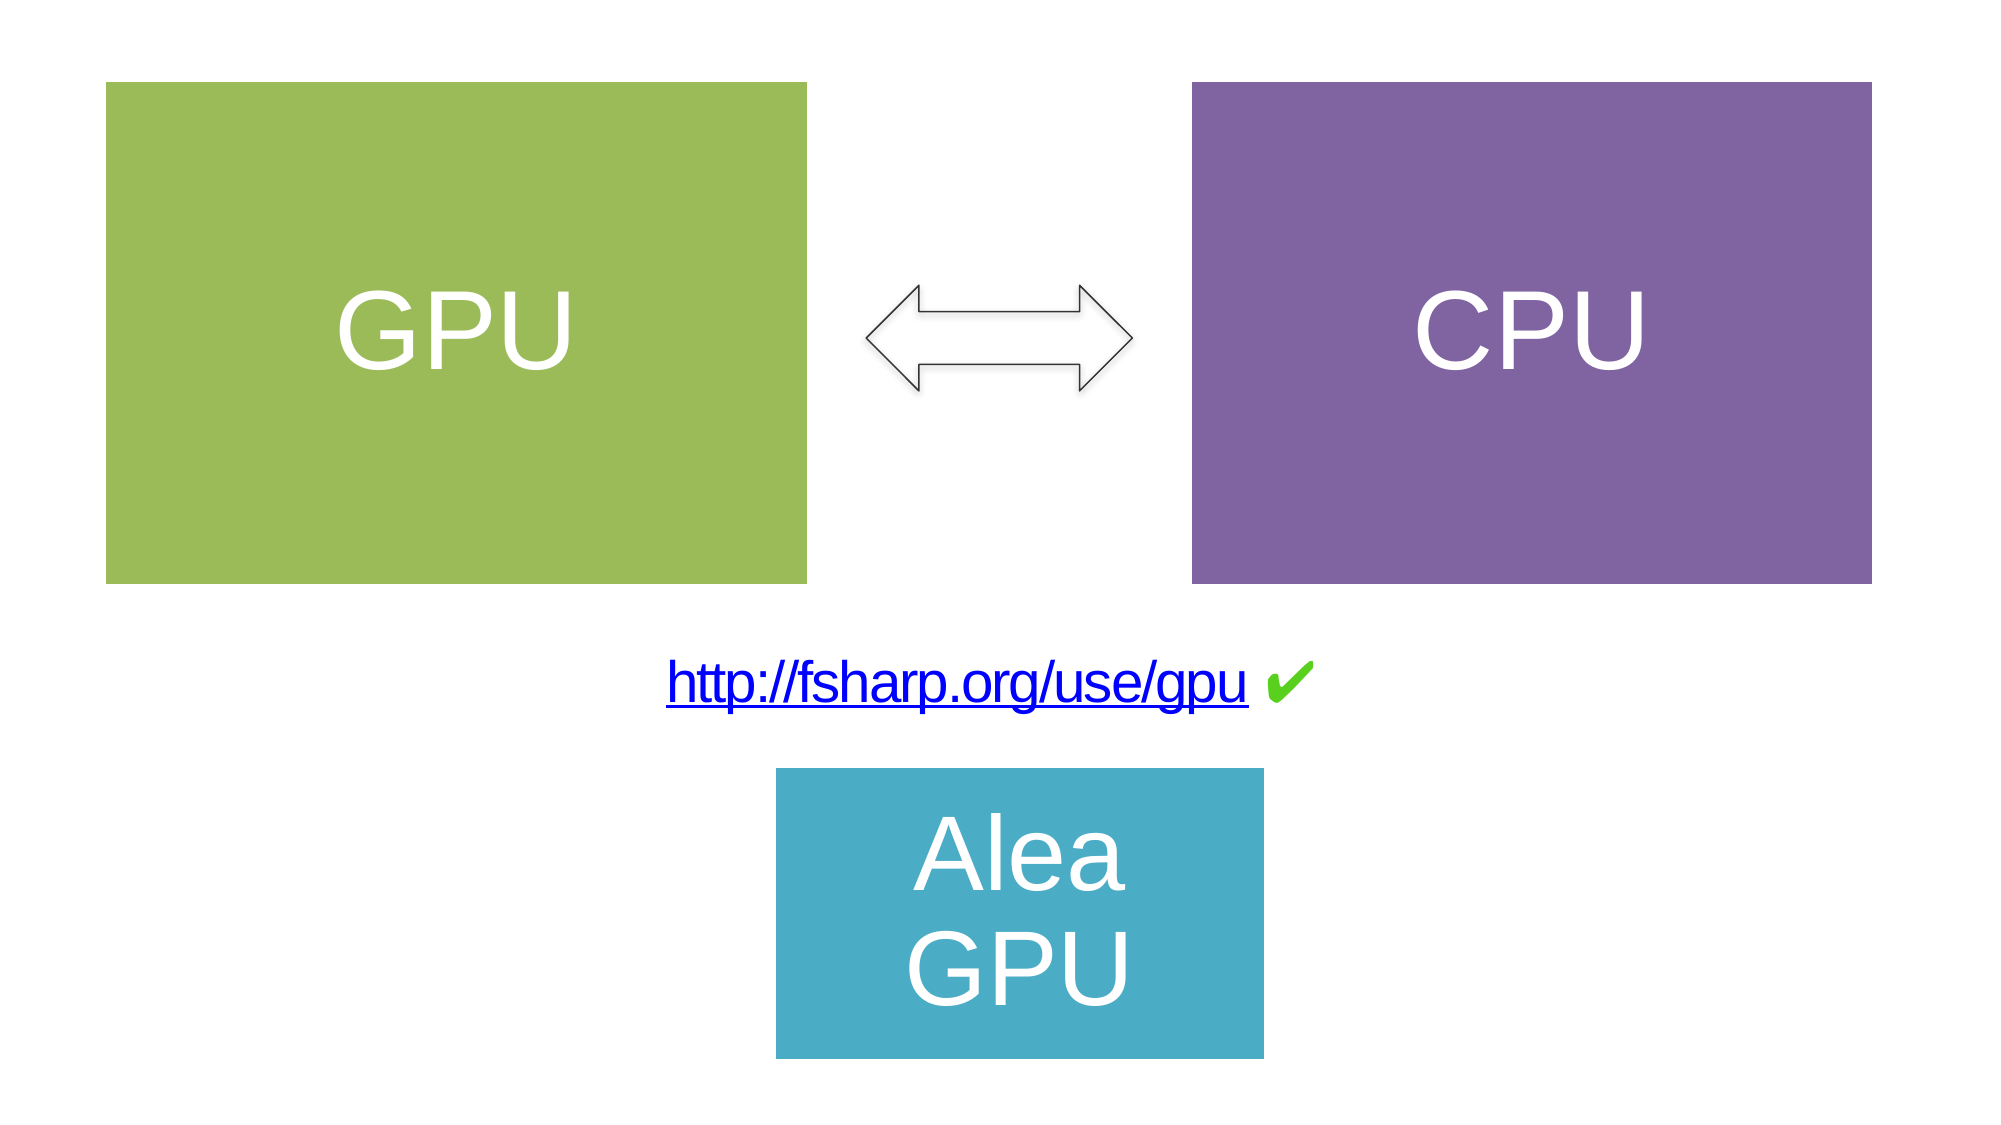

GPU
CPU

# http://fsharp.org/use/gpu ✔
Alea GPU